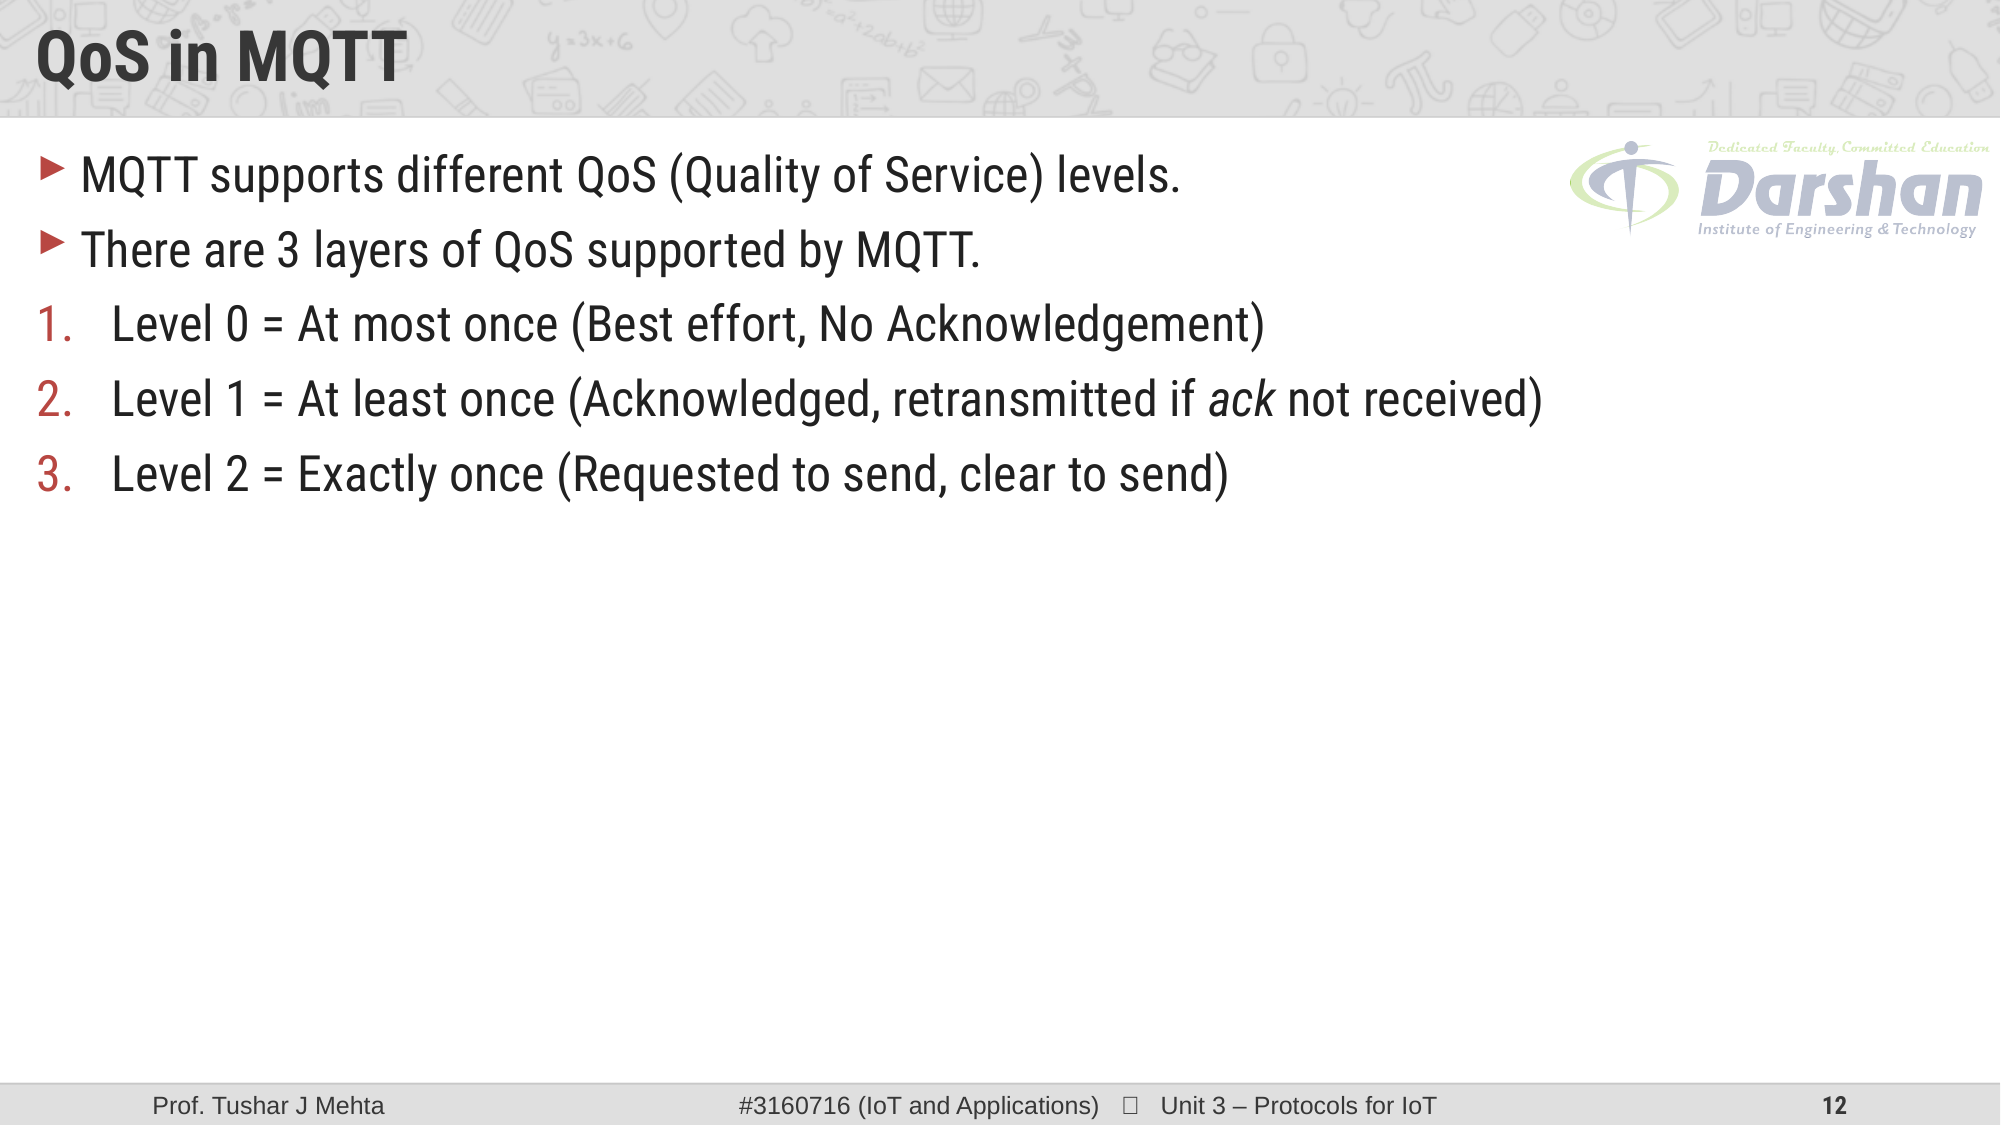

# QoS in MQTT
MQTT supports different QoS (Quality of Service) levels.
There are 3 layers of QoS supported by MQTT.
Level 0 = At most once (Best effort, No Acknowledgement)
Level 1 = At least once (Acknowledged, retransmitted if ack not received)
Level 2 = Exactly once (Requested to send, clear to send)